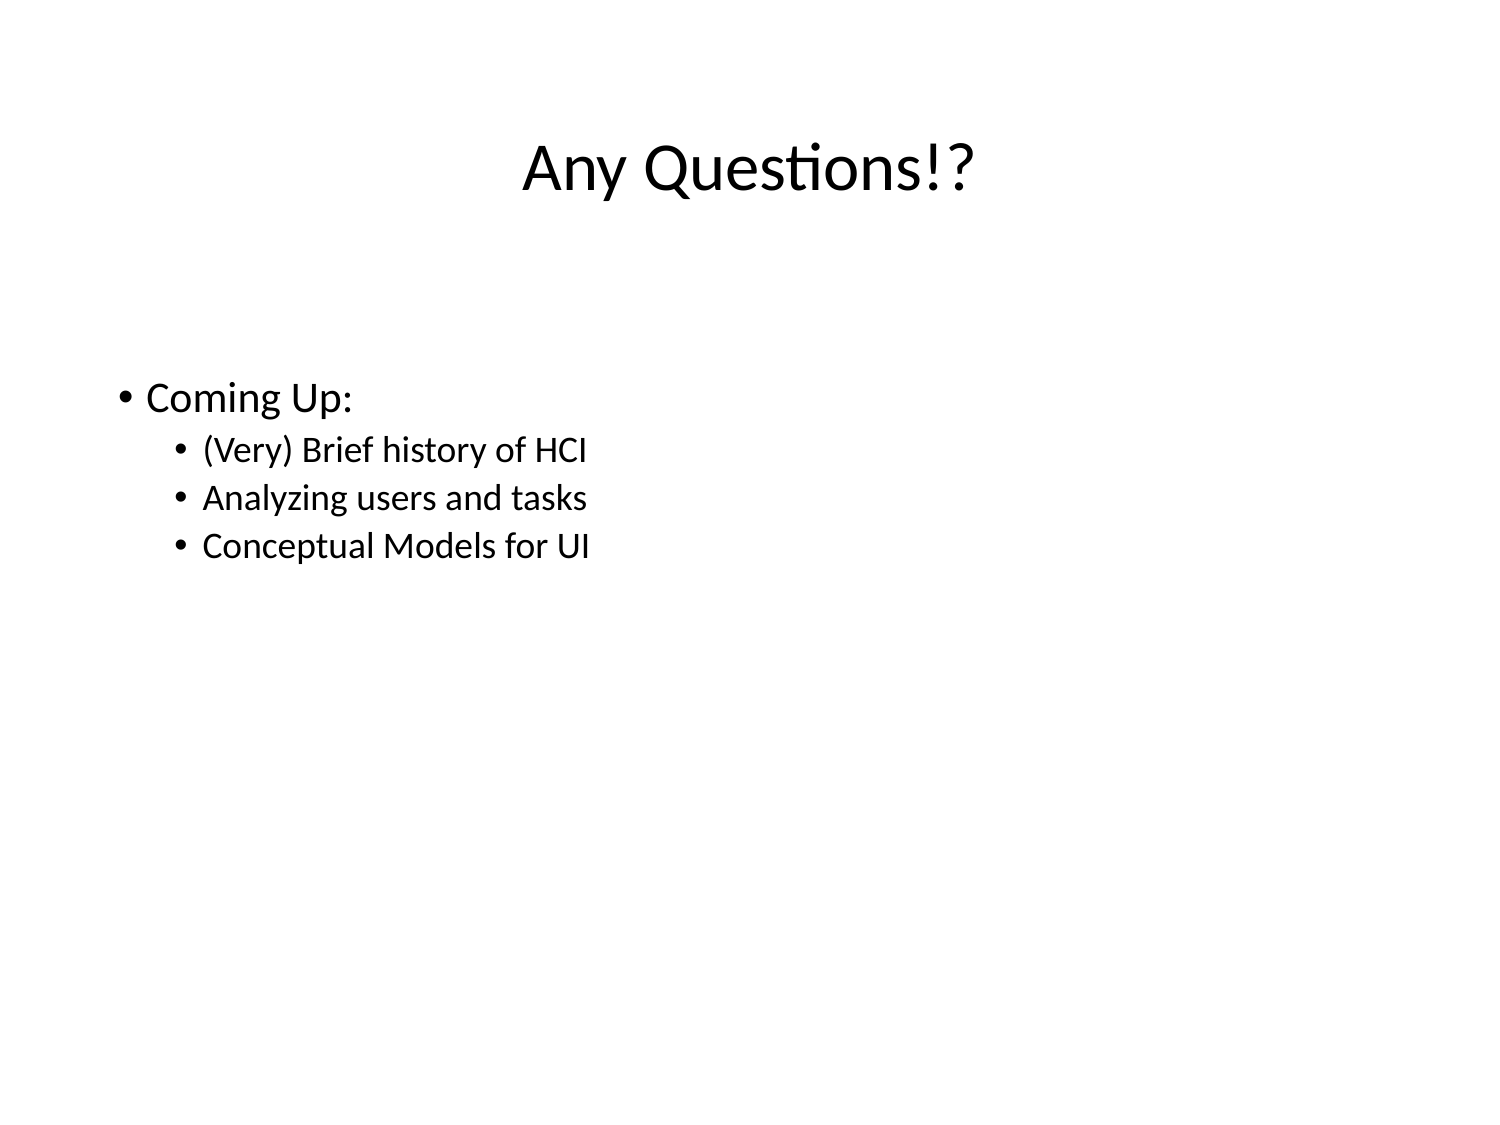

# Any Questions!?

Coming Up:
(Very) Brief history of HCI
Analyzing users and tasks
Conceptual Models for UI